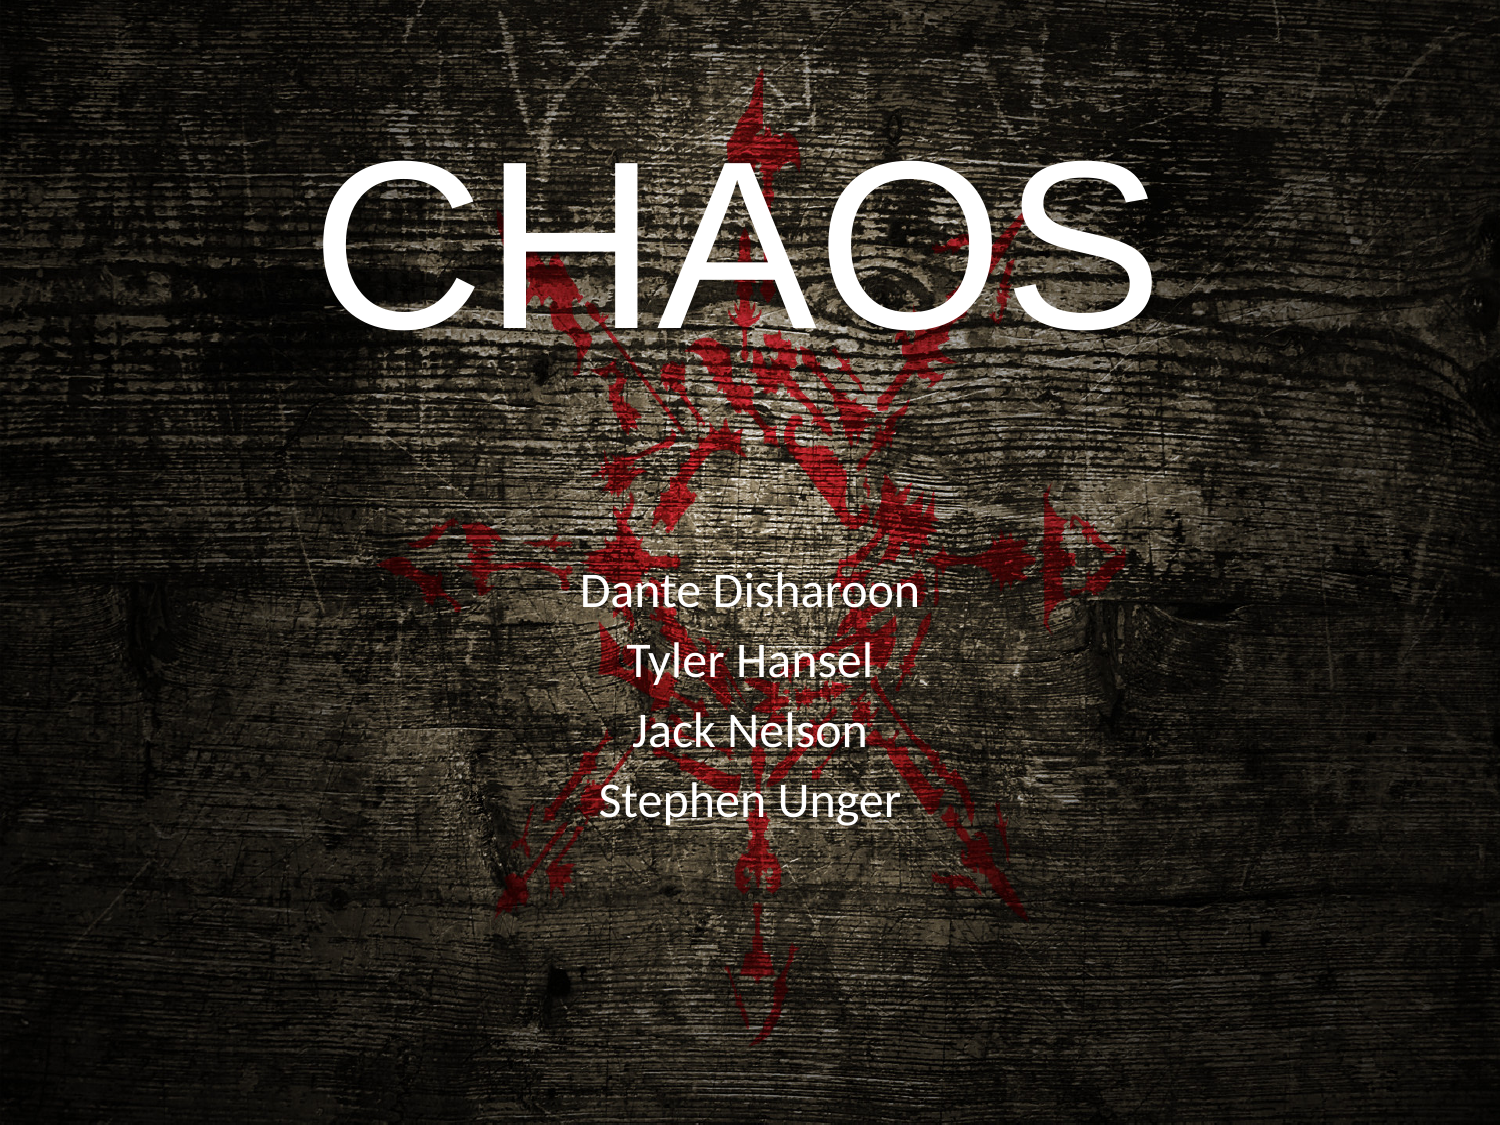

# CHAOS
Dante Disharoon
Tyler Hansel
Jack Nelson
Stephen Unger